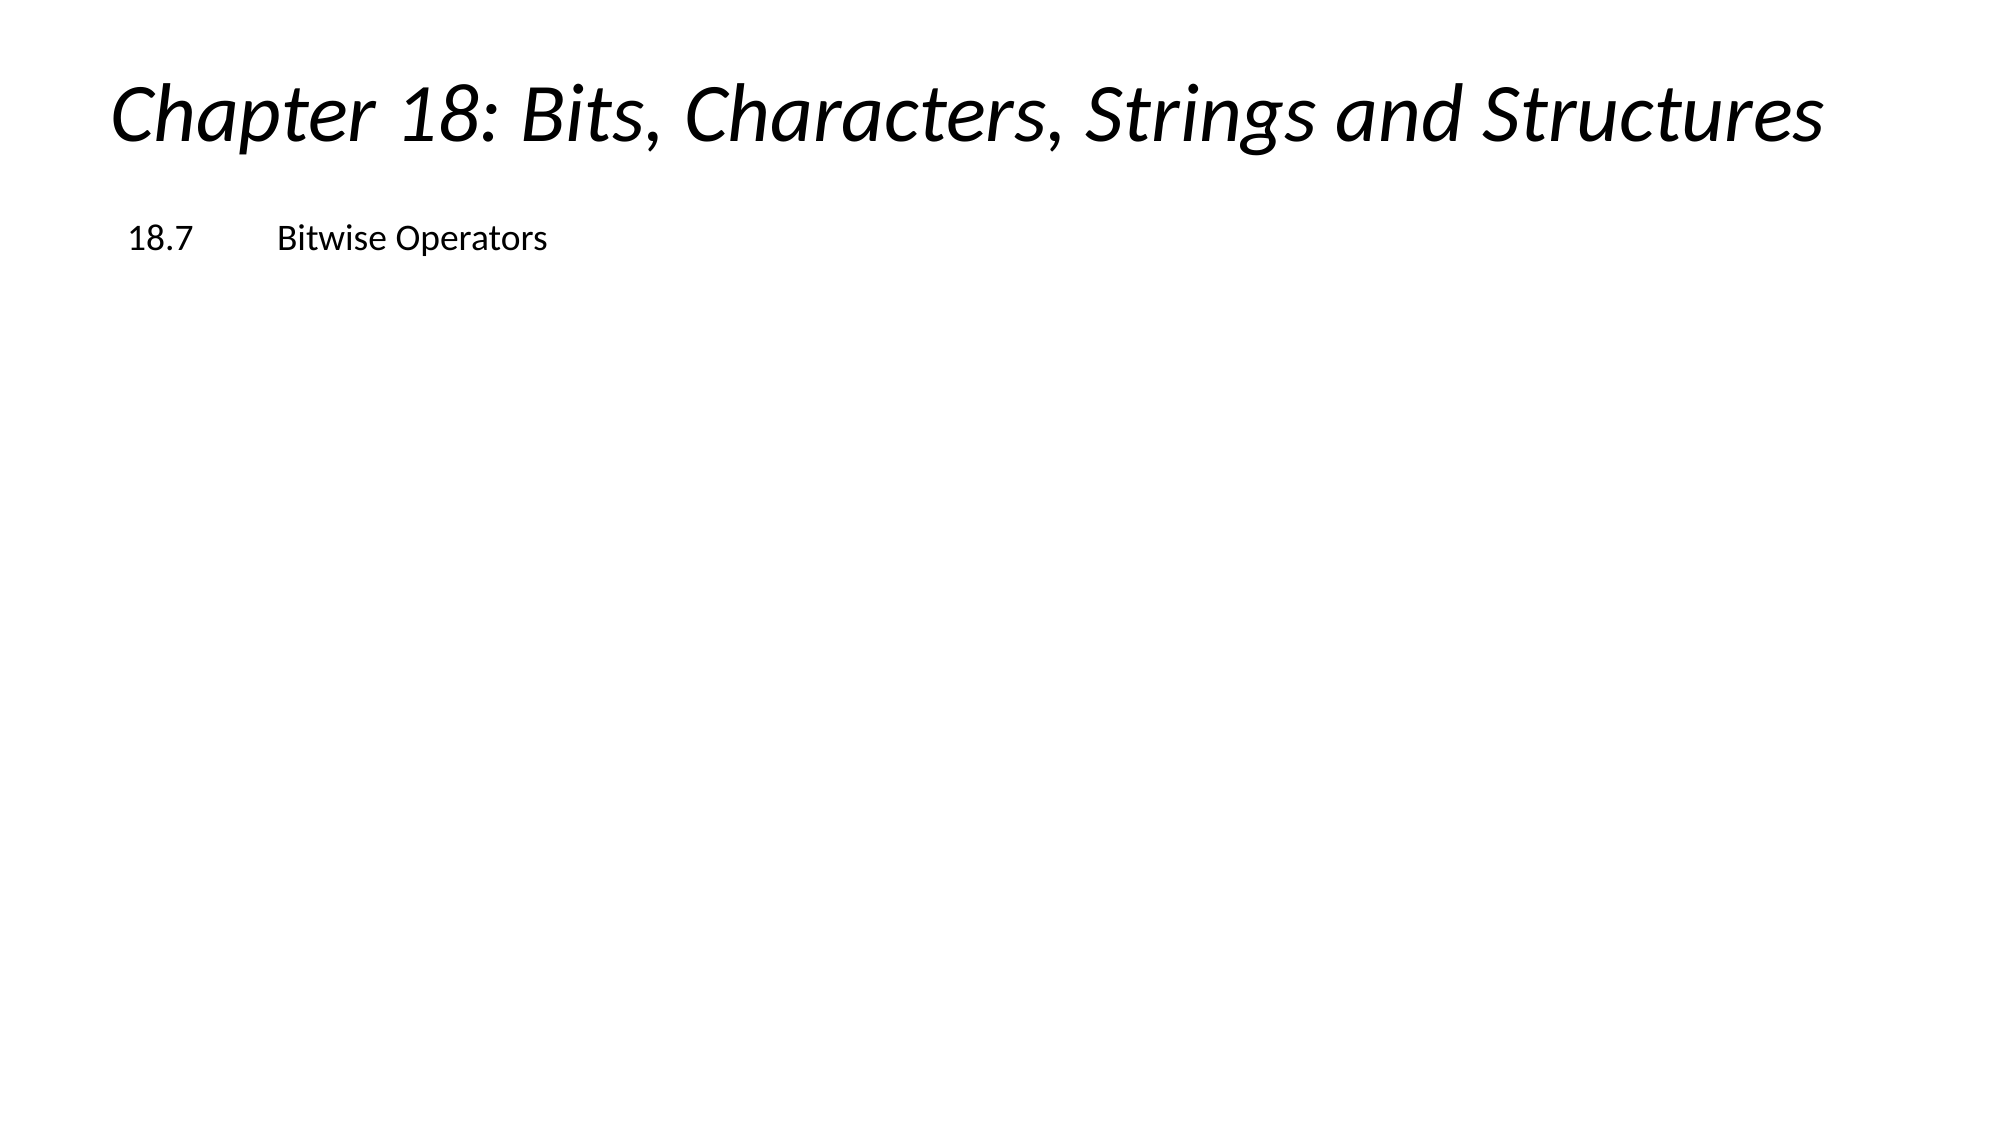

Chapter 18: Bits, Characters, Strings and Structures
18.7  	Bitwise Operators